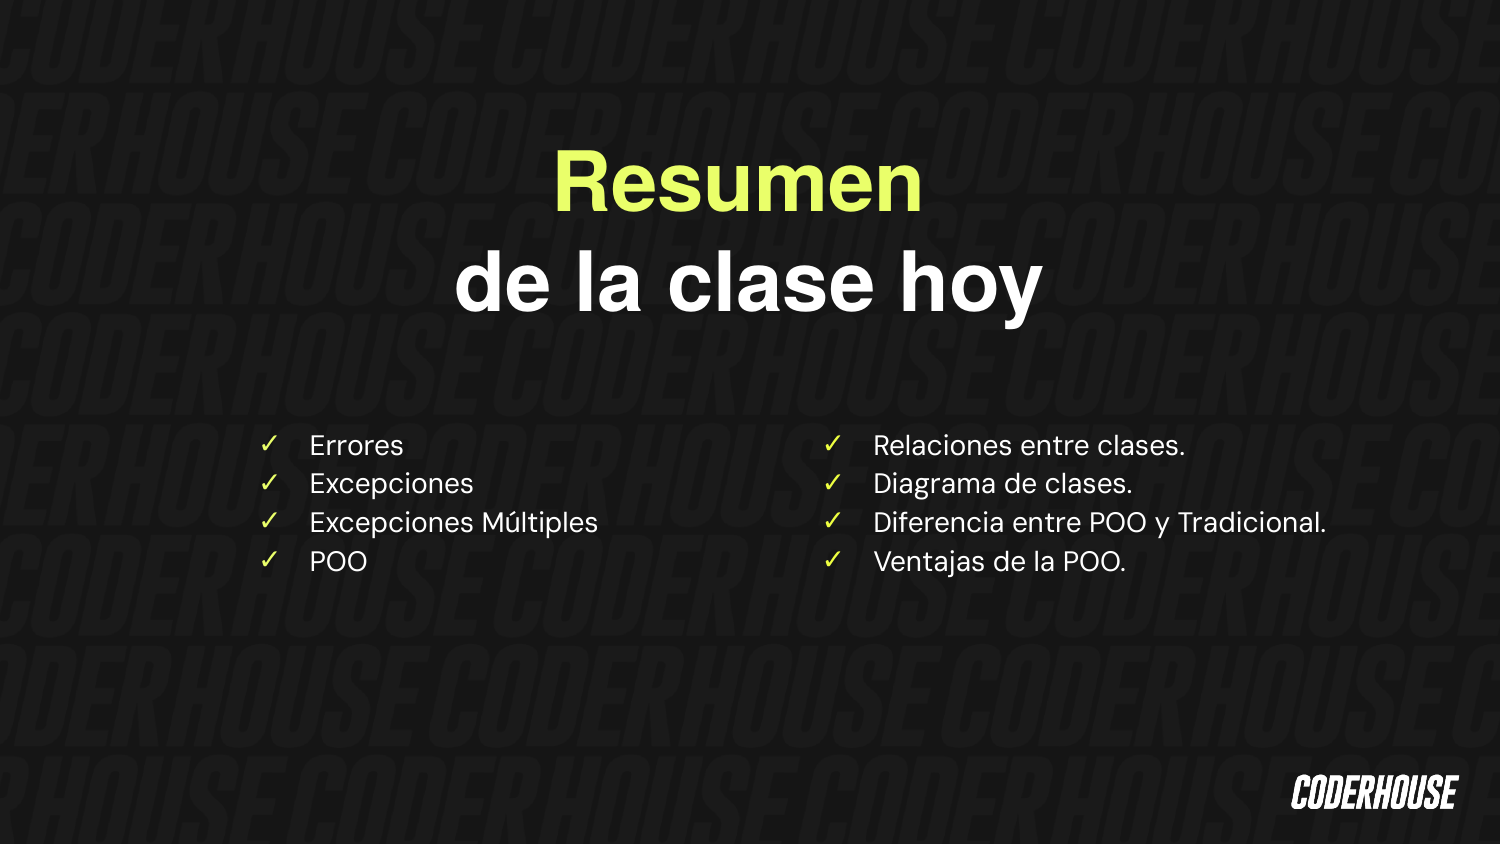

Resumen
de la clase hoy
Errores
Excepciones
Excepciones Múltiples
POO
Relaciones entre clases.
Diagrama de clases.
Diferencia entre POO y Tradicional.
Ventajas de la POO.